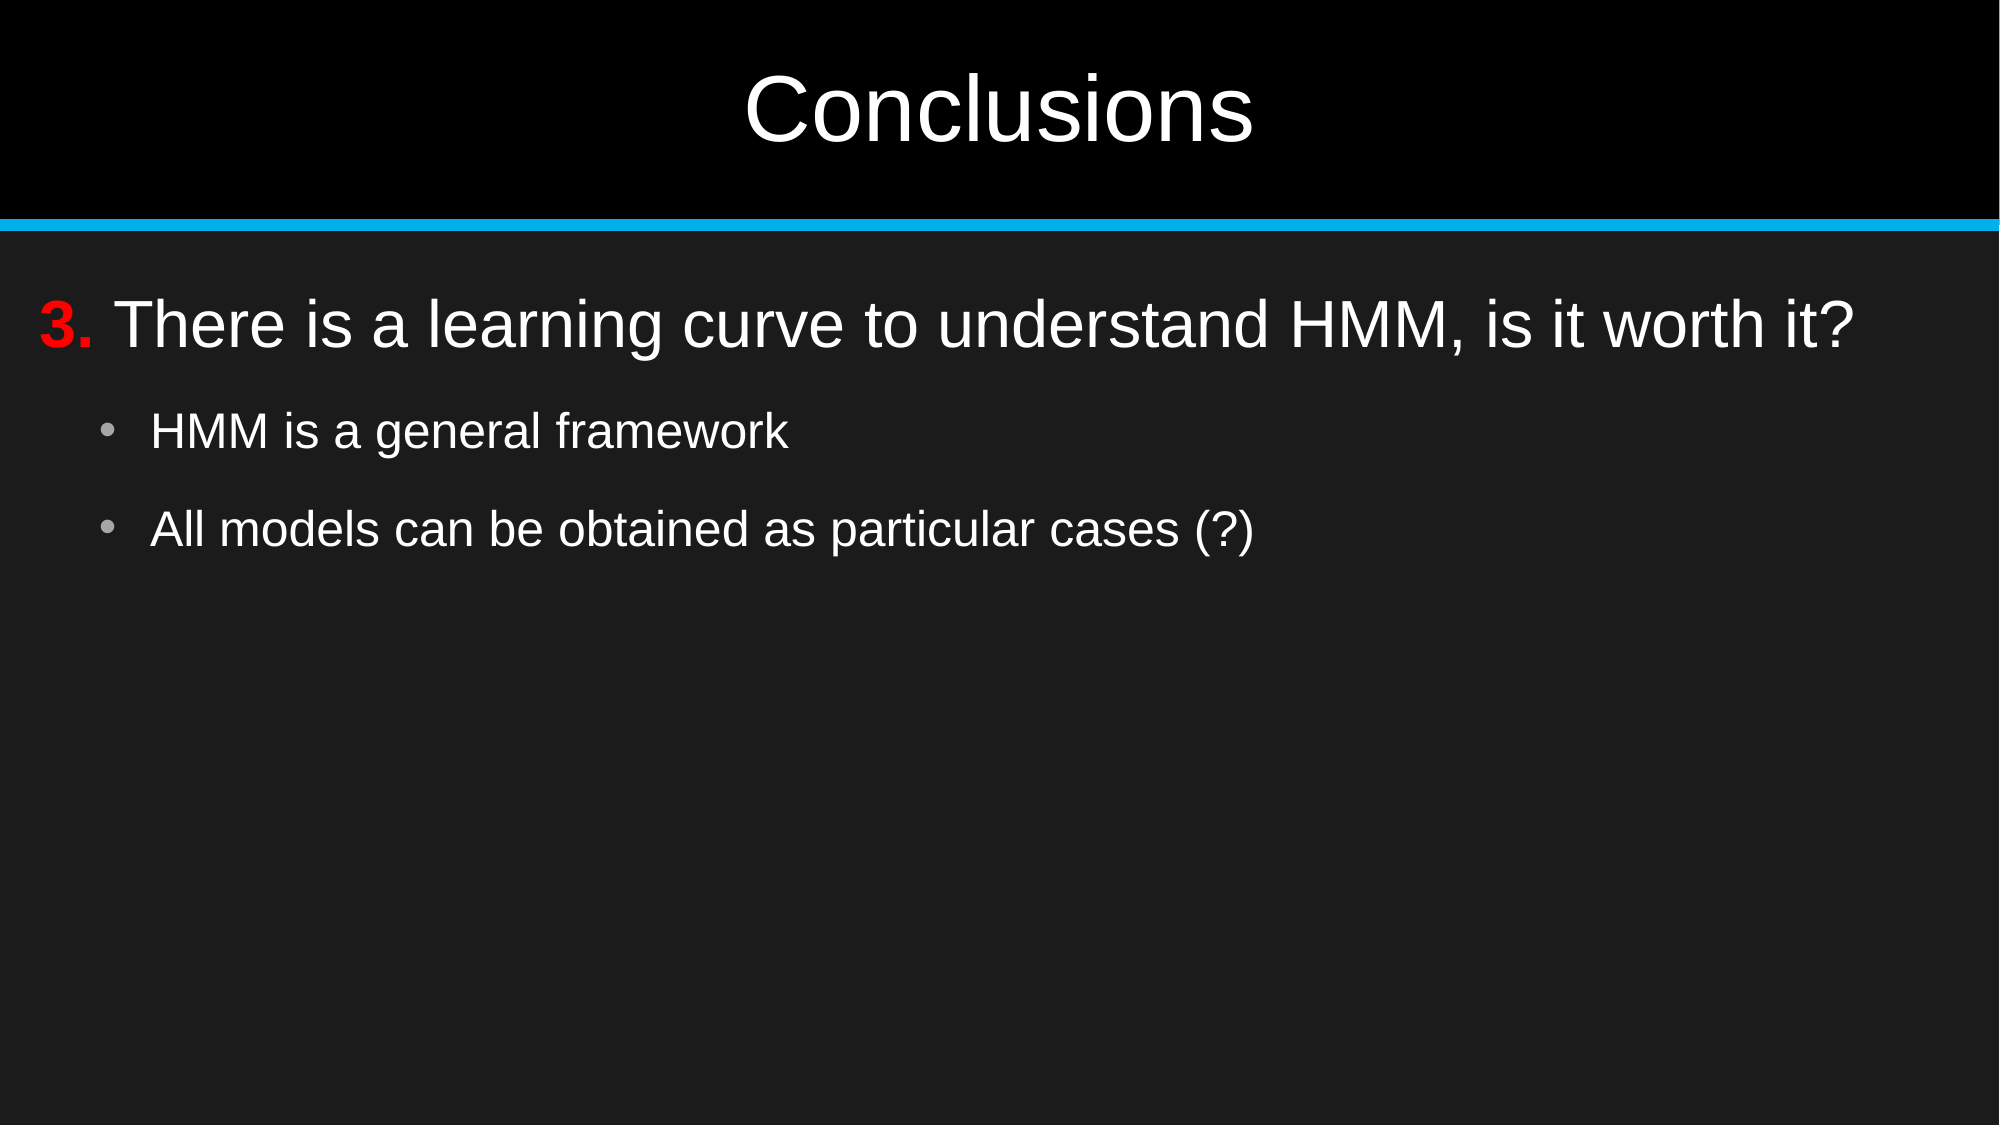

# Conclusions
3. There is a learning curve to understand HMM, is it worth it?
HMM is a general framework
All models can be obtained as particular cases (?)